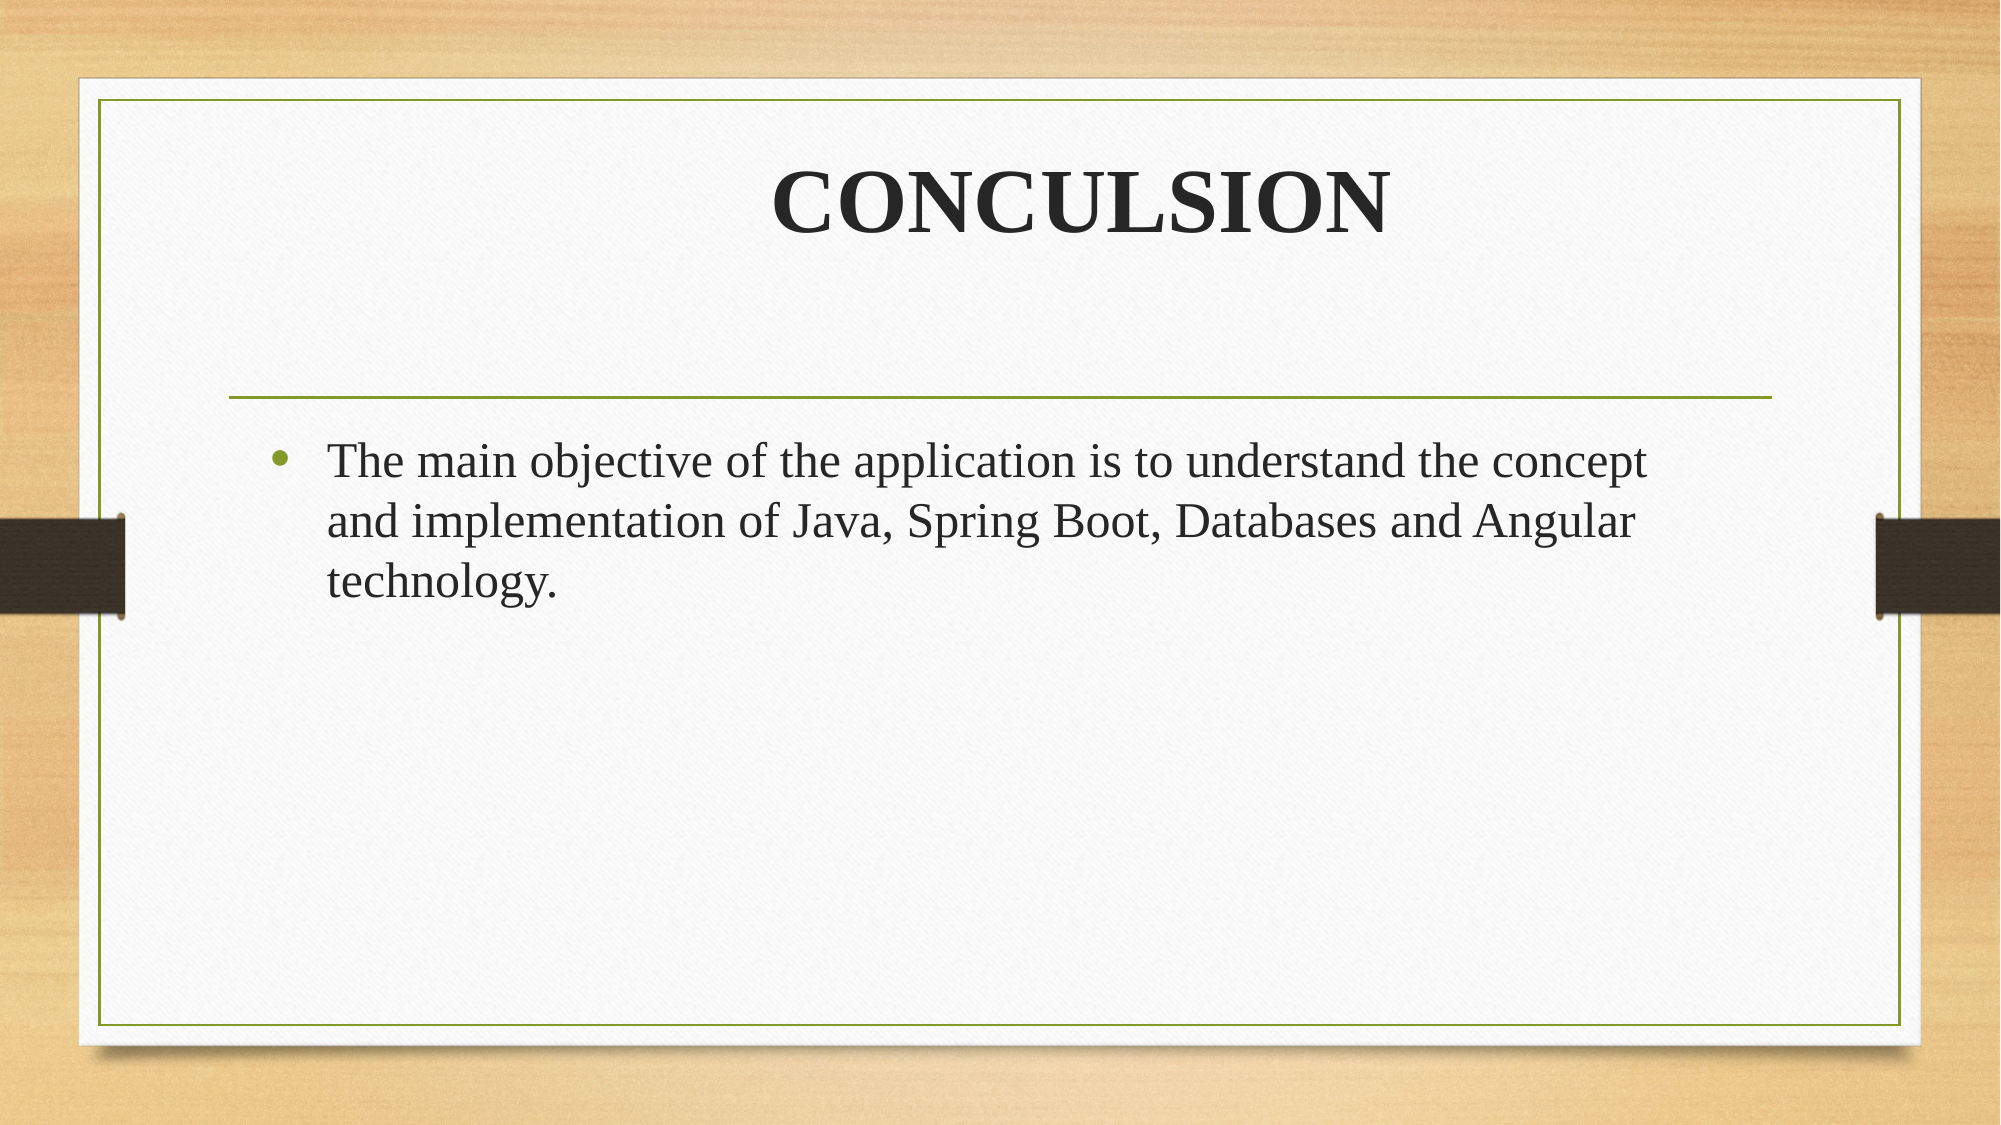

# CONCULSION
The main objective of the application is to understand the concept and implementation of Java, Spring Boot, Databases and Angular technology.